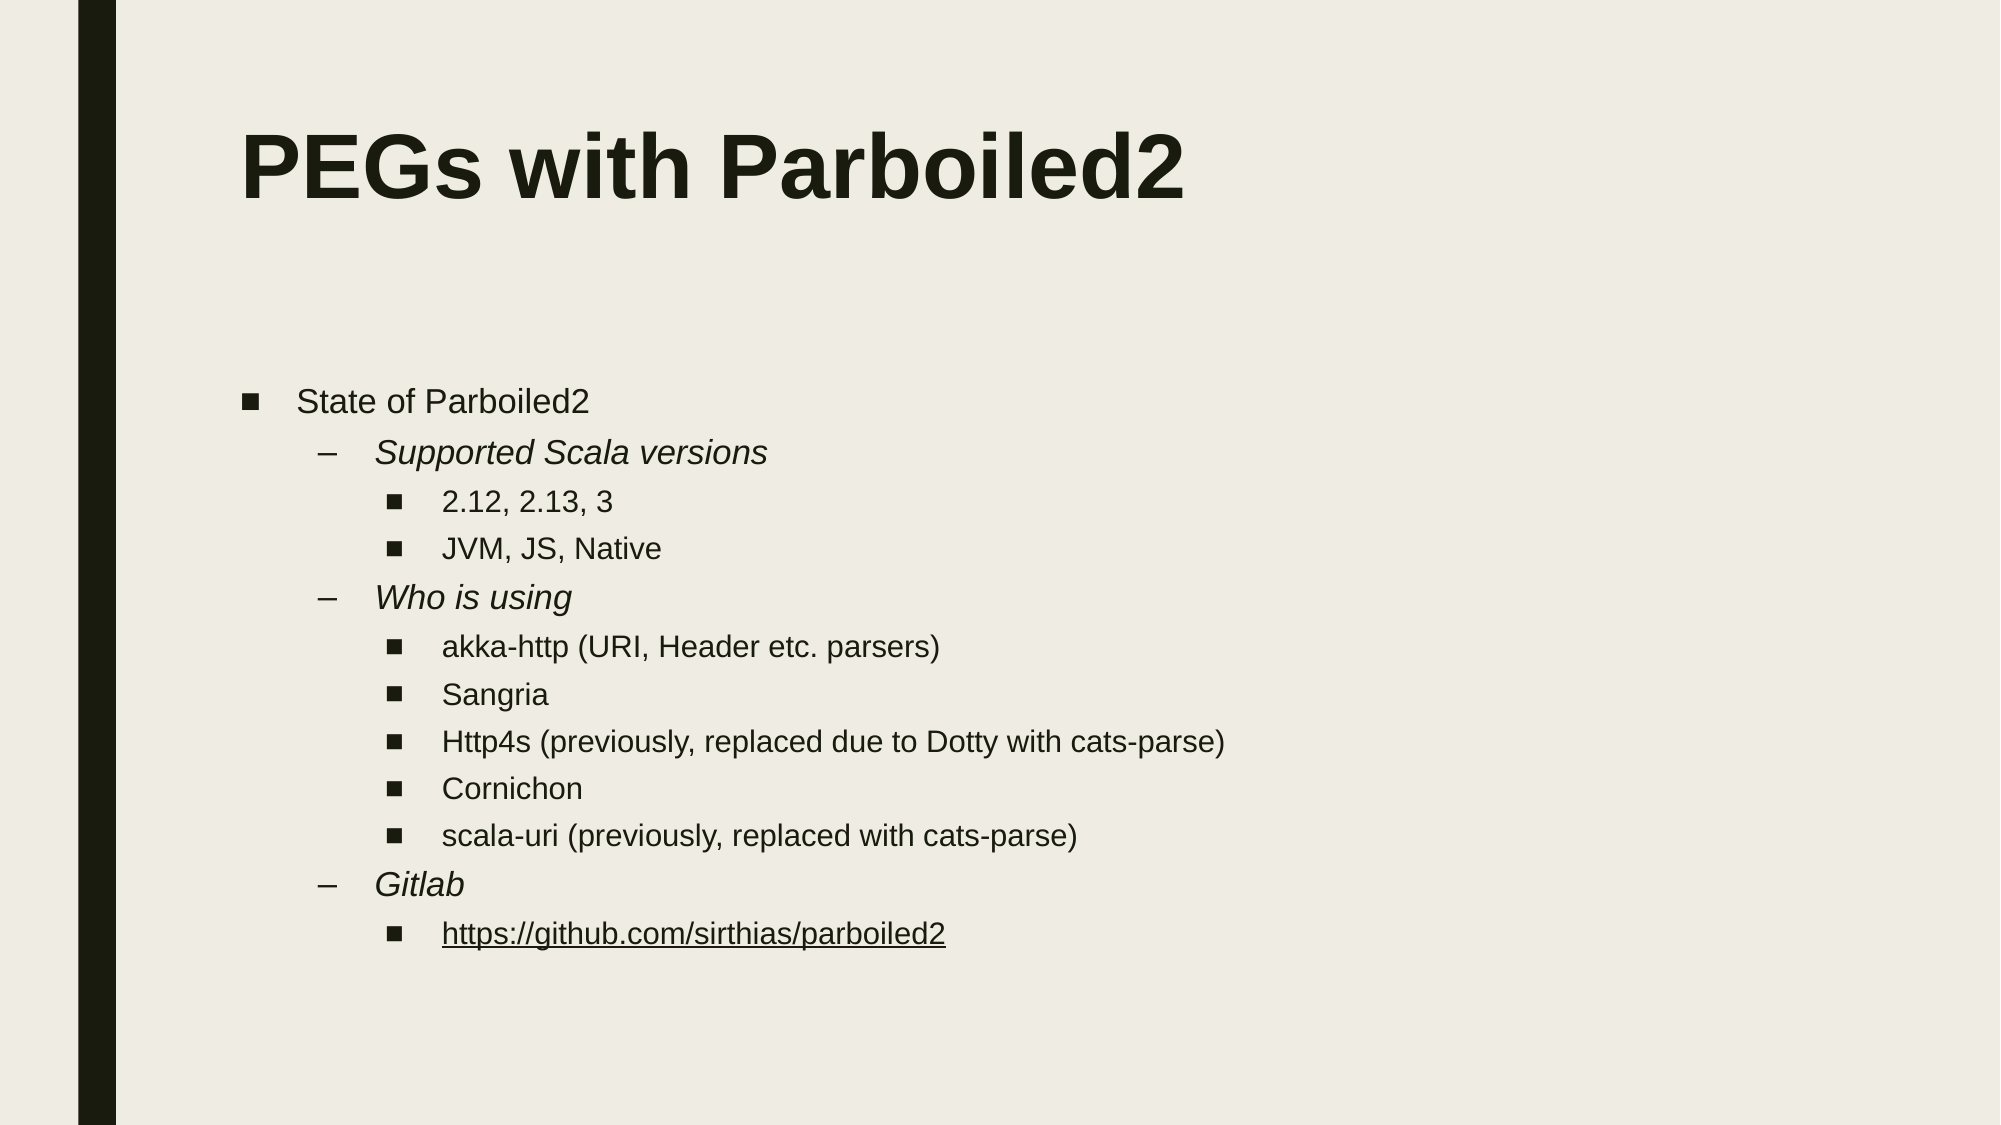

# PEGs with Parboiled2
State of Parboiled2
Supported Scala versions
2.12, 2.13, 3
JVM, JS, Native
Who is using
akka-http (URI, Header etc. parsers)
Sangria
Http4s (previously, replaced due to Dotty with cats-parse)
Cornichon
scala-uri (previously, replaced with cats-parse)
Gitlab
https://github.com/sirthias/parboiled2